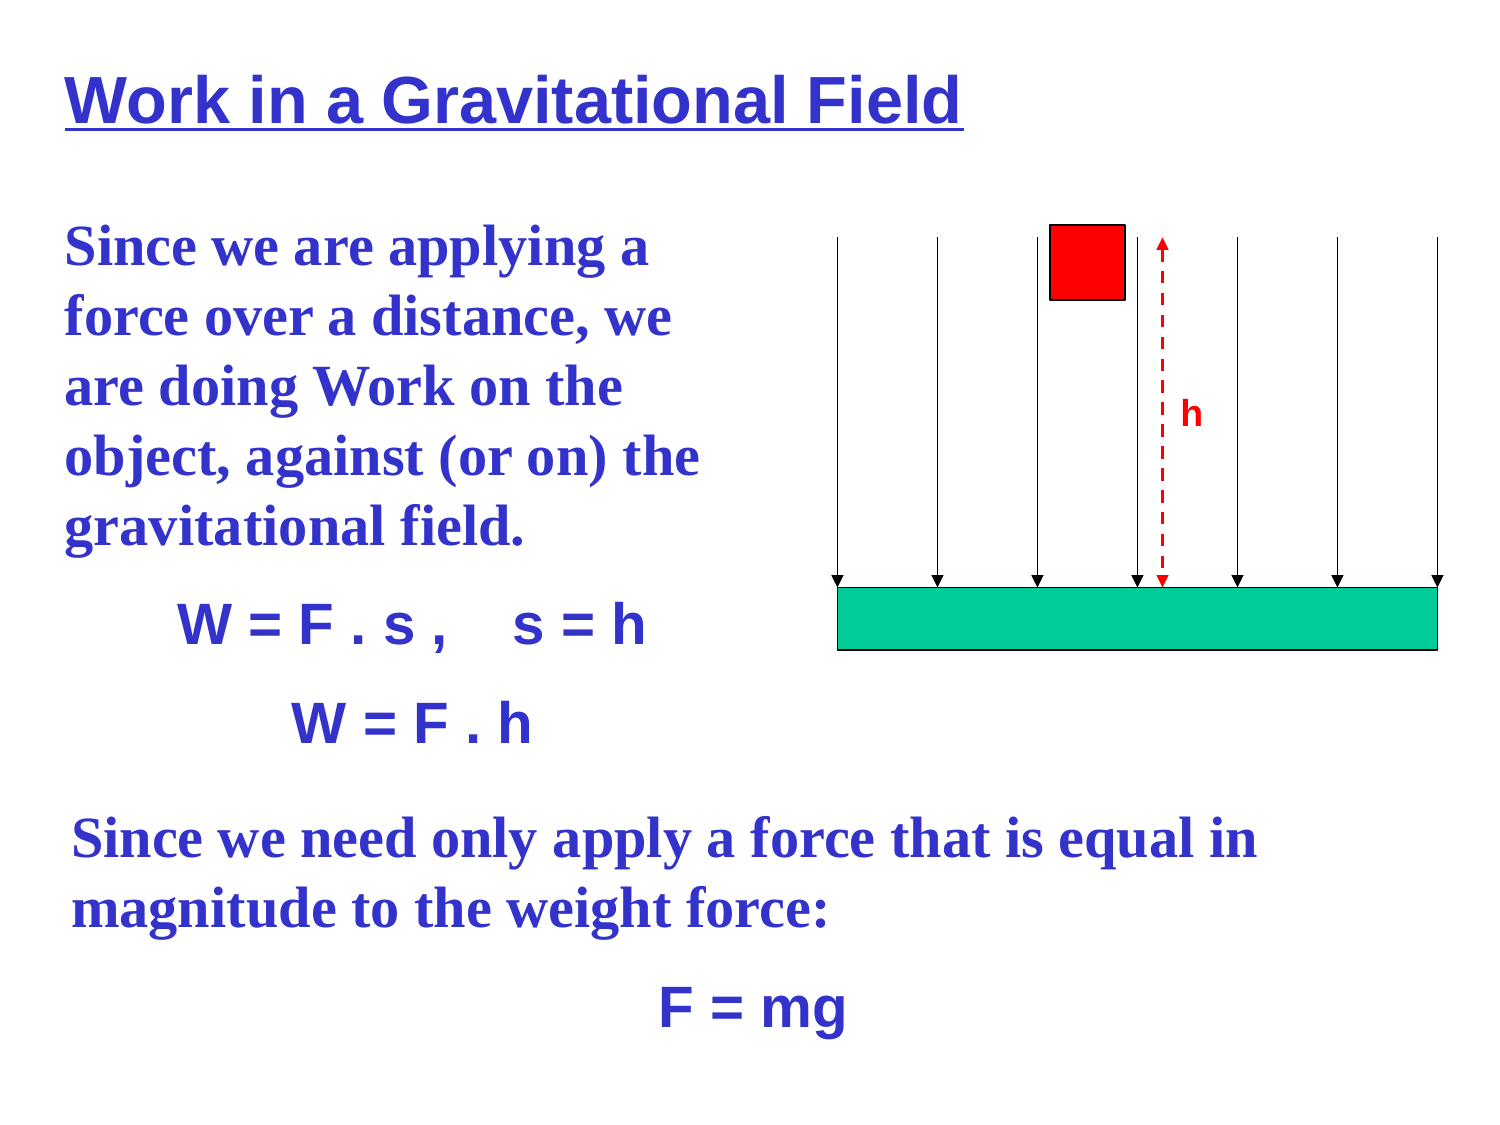

Work in a Gravitational Field
Since we are applying a force over a distance, we are doing Work on the object, against (or on) the gravitational field.
W = F . s ,    s = h
W = F . h

h

Since we need only apply a force that is equal in magnitude to the weight force:
F = mg